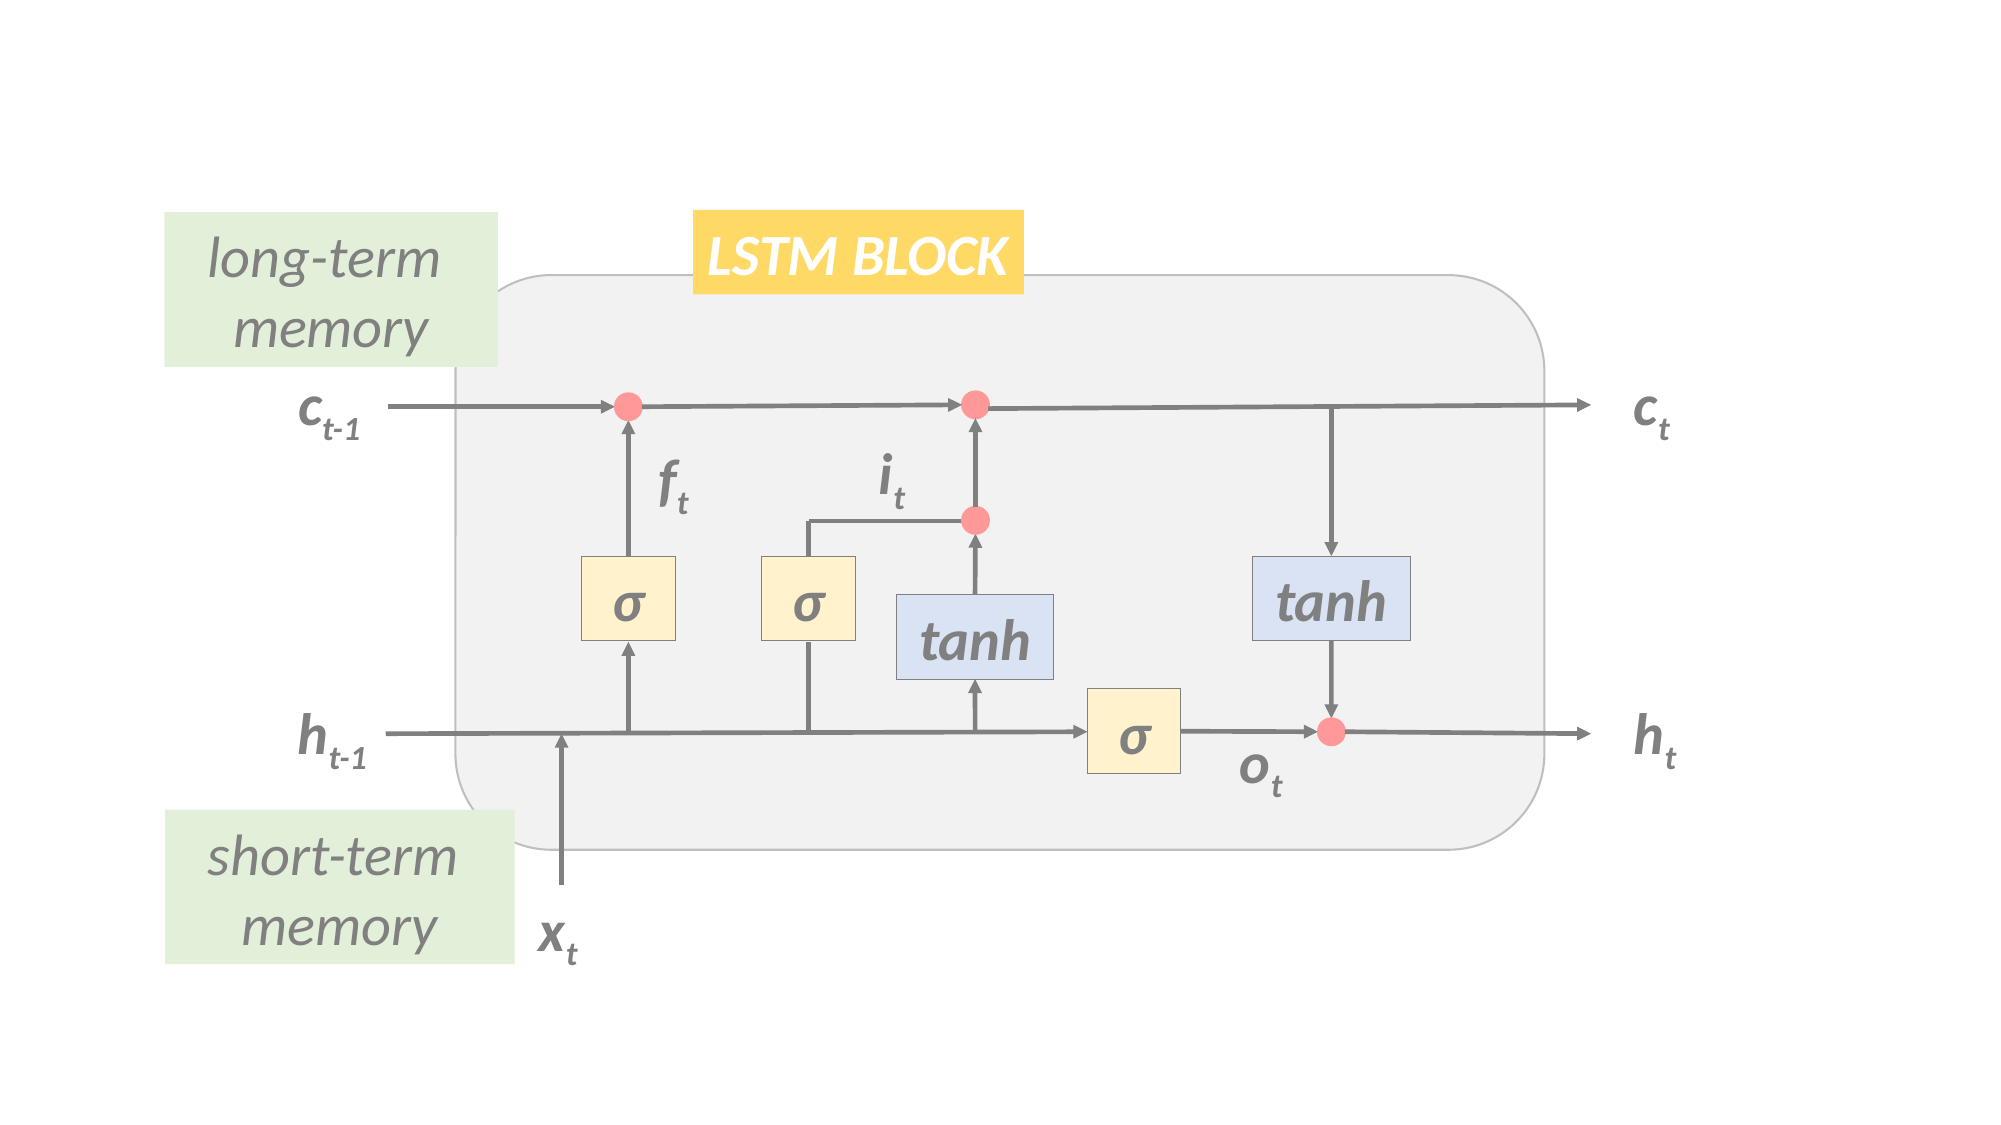

LSTM BLOCK
long-term
memory

ct-1
ct

it
ft

σ
σ
tanh
tanh
ht-1
σ
ht
ot

short-term
memory
xt